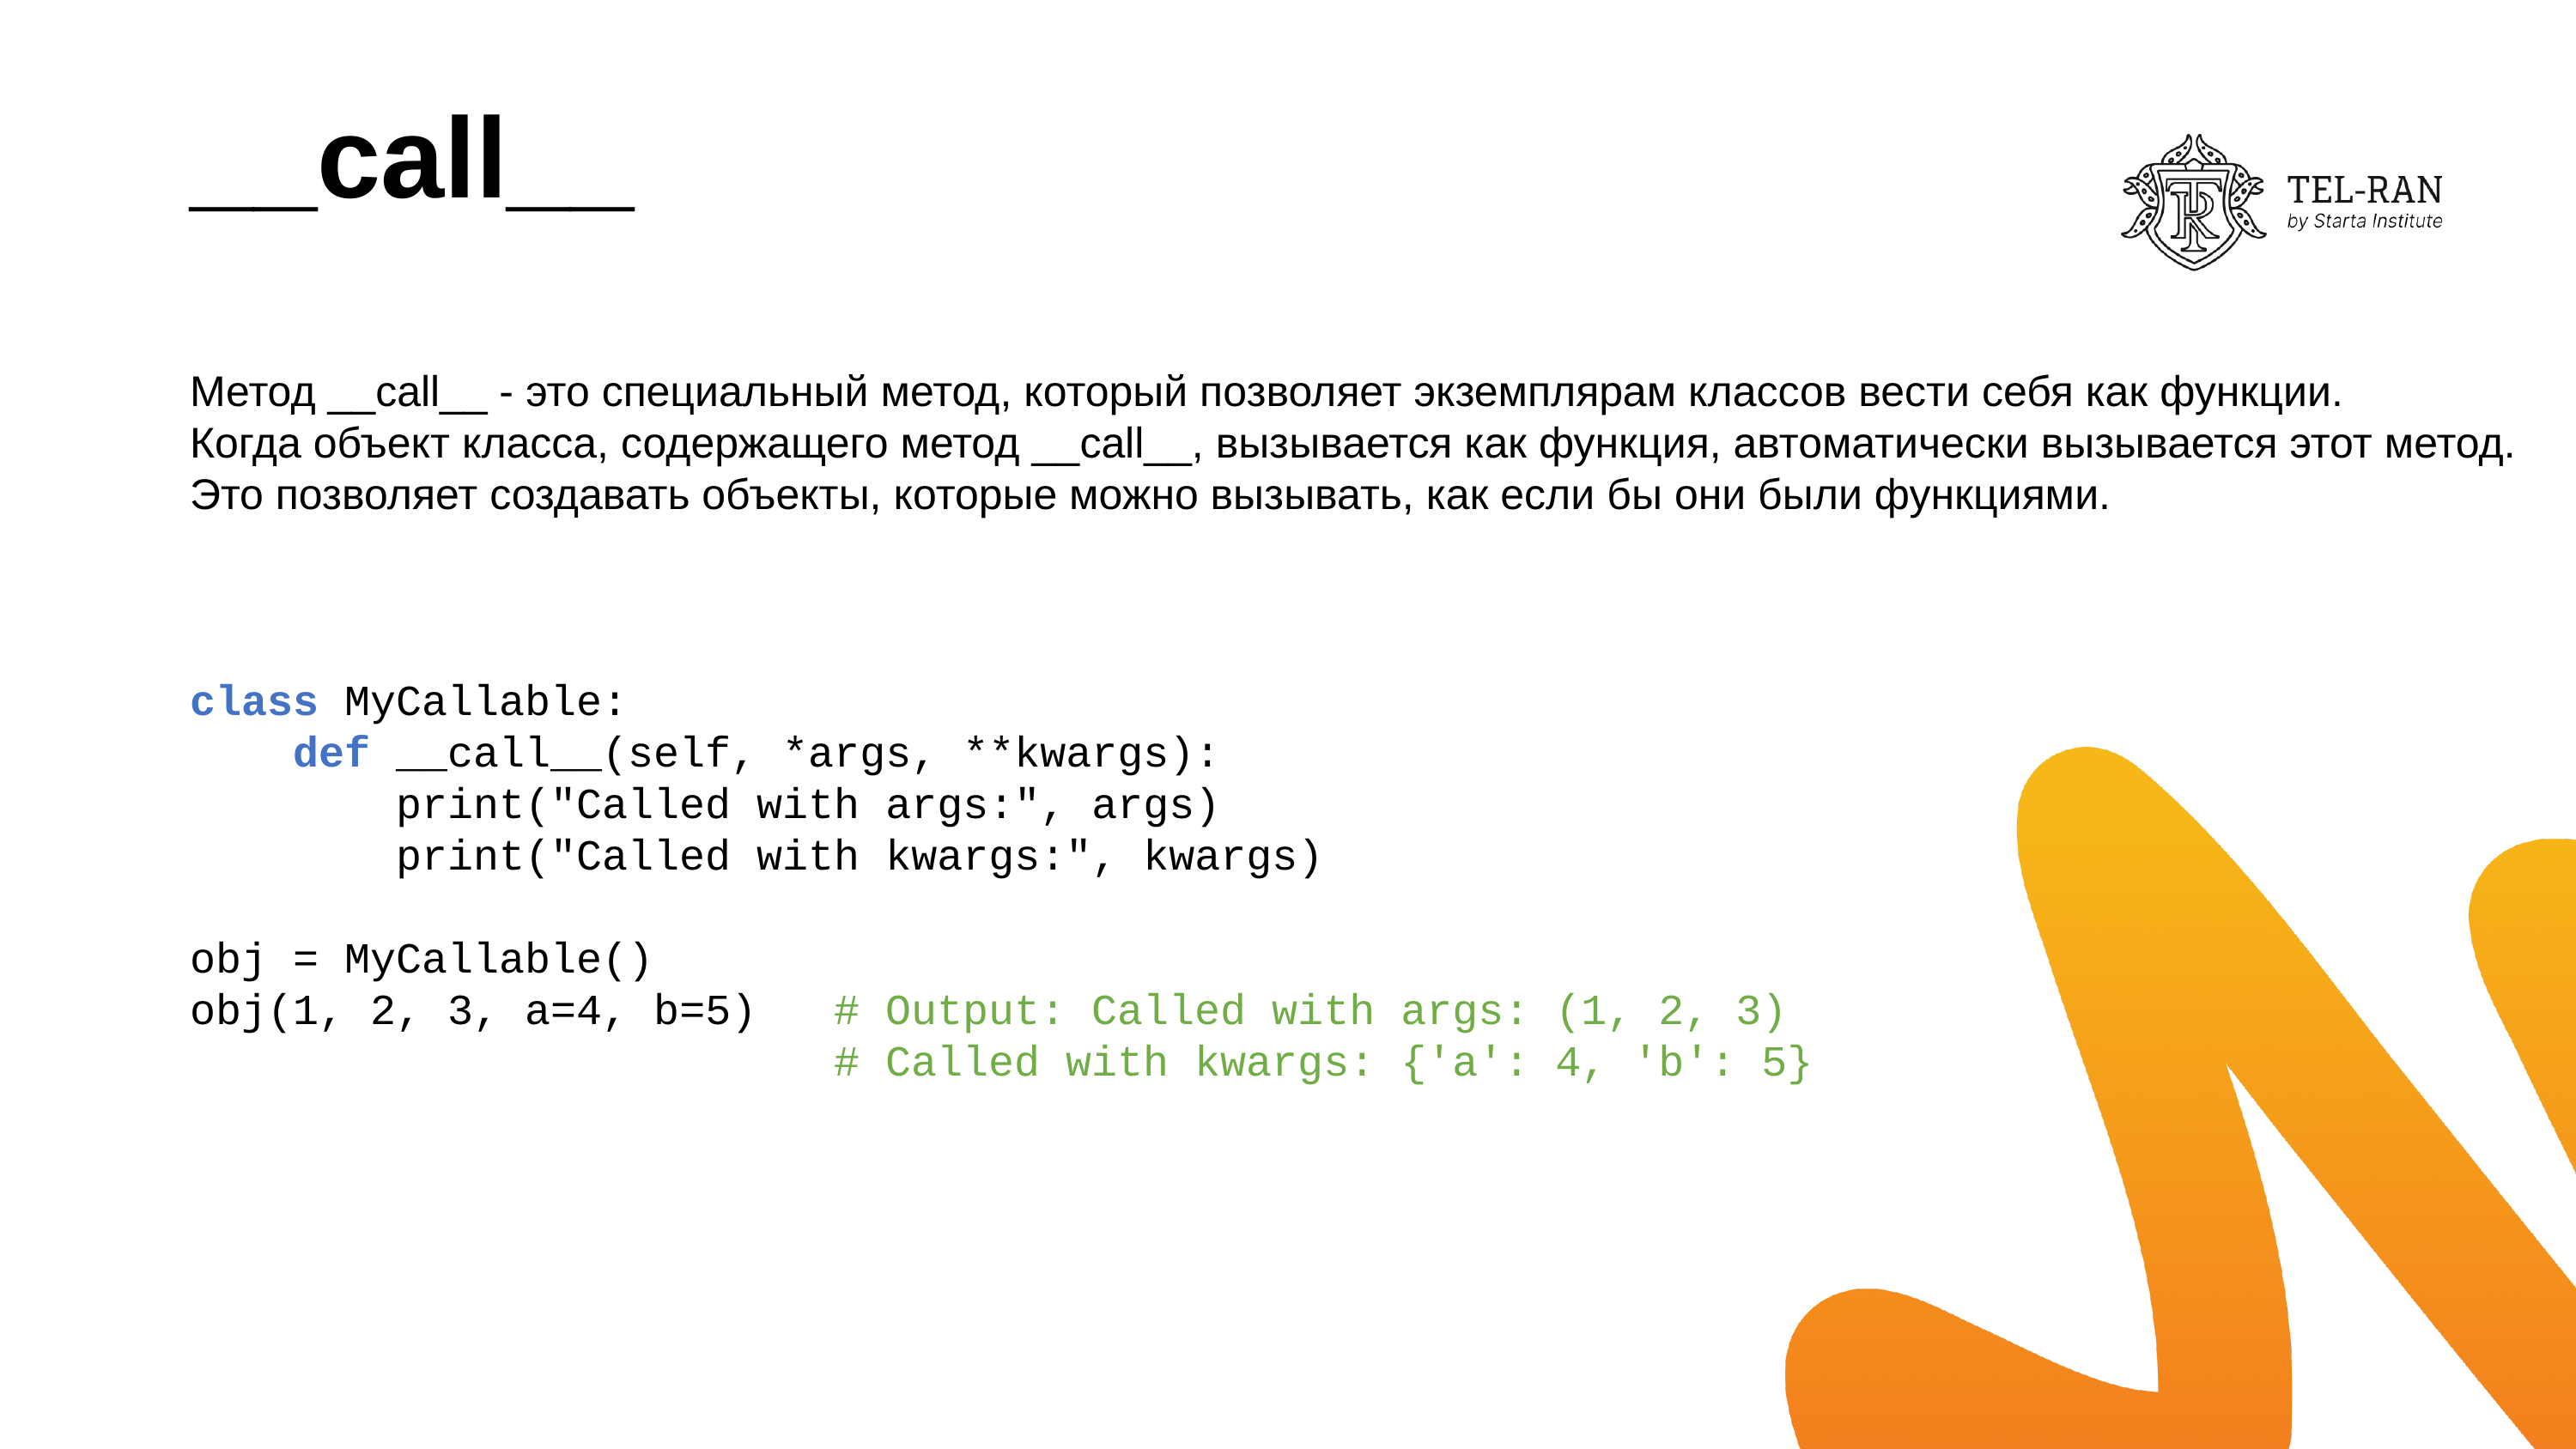

# __call__
Метод __call__ - это специальный метод, который позволяет экземплярам классов вести себя как функции.
Когда объект класса, содержащего метод __call__, вызывается как функция, автоматически вызывается этот метод.
Это позволяет создавать объекты, которые можно вызывать, как если бы они были функциями.

class MyCallable:
    def __call__(self, *args, **kwargs):
        print("Called with args:", args)
        print("Called with kwargs:", kwargs)

obj = MyCallable()
obj(1, 2, 3, a=4, b=5)   # Output: Called with args: (1, 2, 3)
					# Called with kwargs: {'a': 4, 'b': 5}